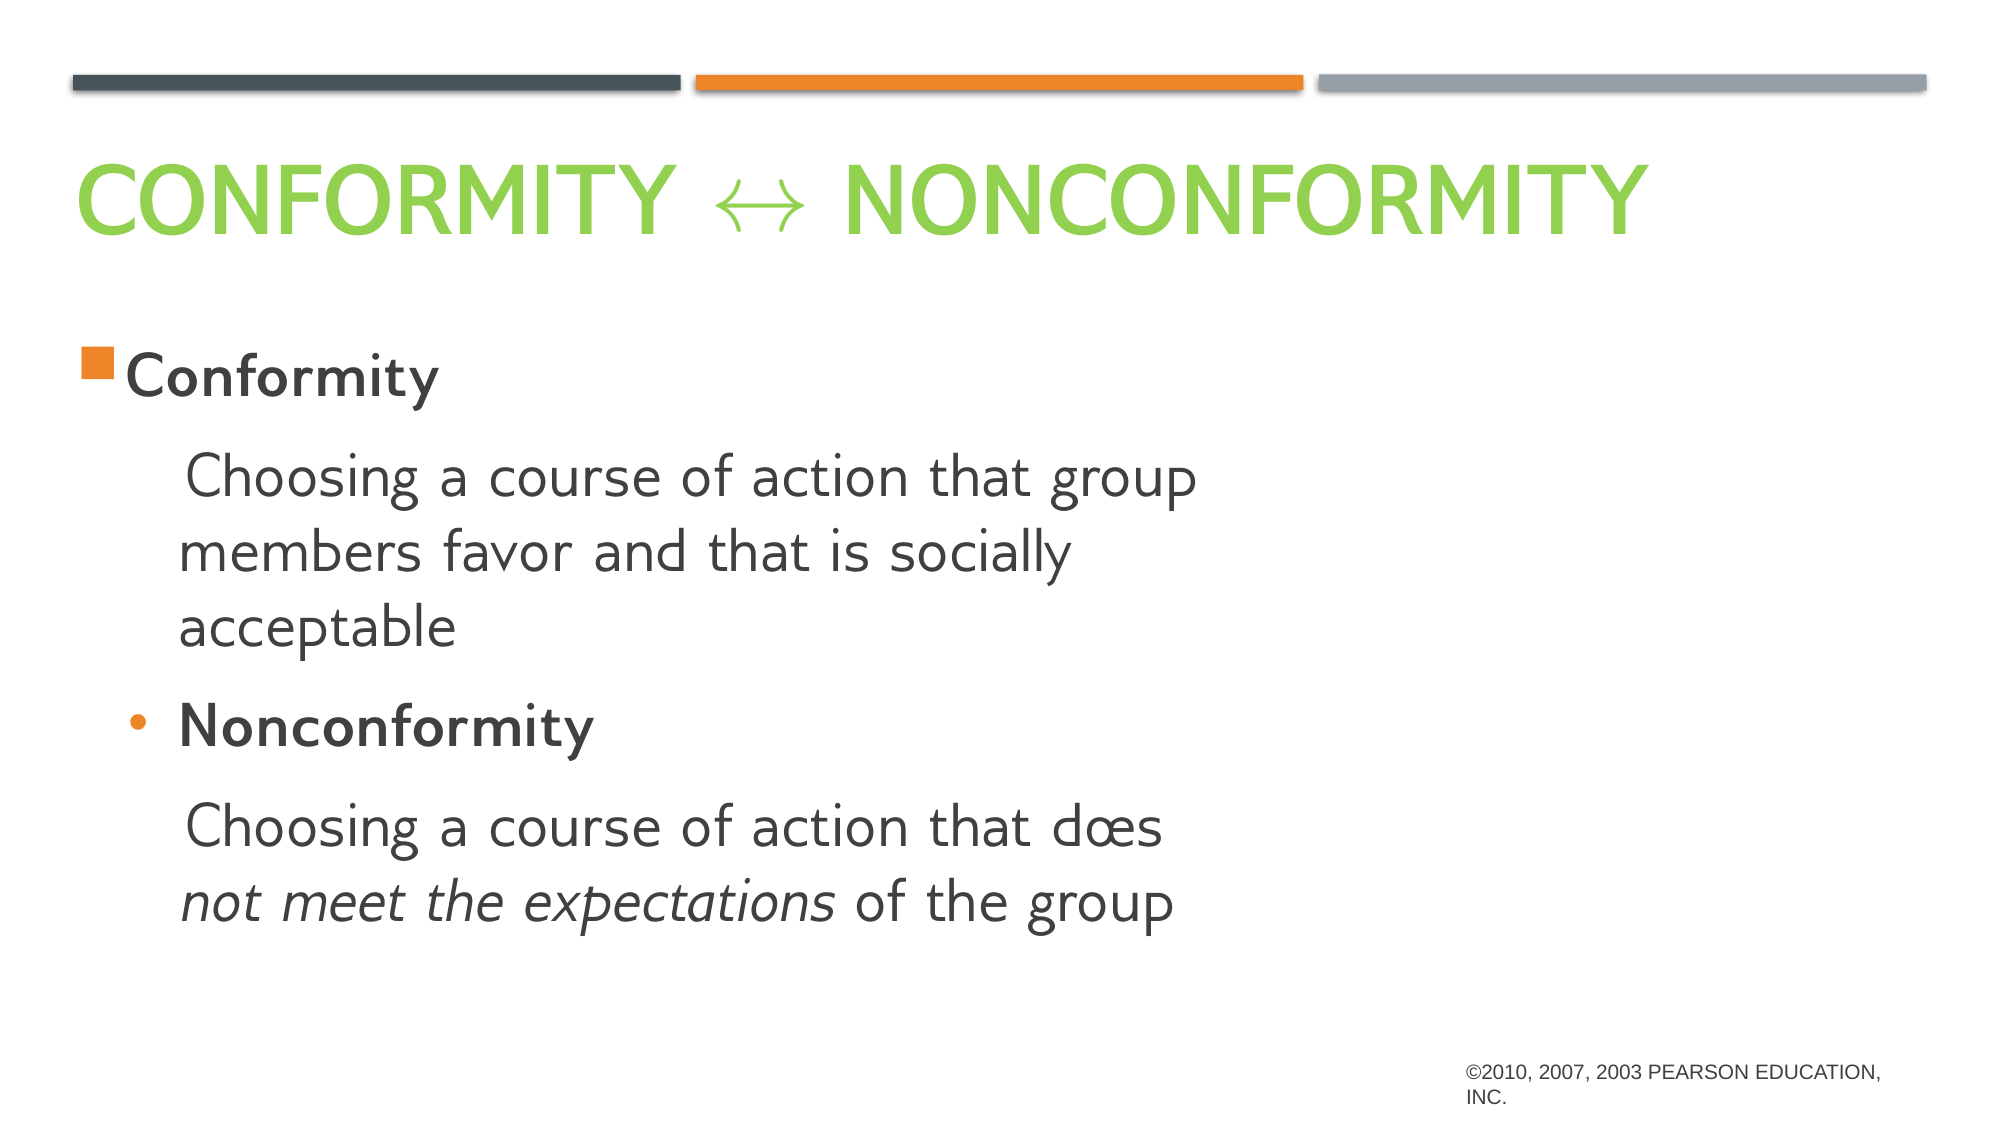

# Conformity ↔ Nonconformity
Conformity
   Choosing a course of action that group members favor and that is socially acceptable
Nonconformity
   Choosing a course of action that does not meet the expectations of the group
©2010, 2007, 2003 Pearson Education, Inc.